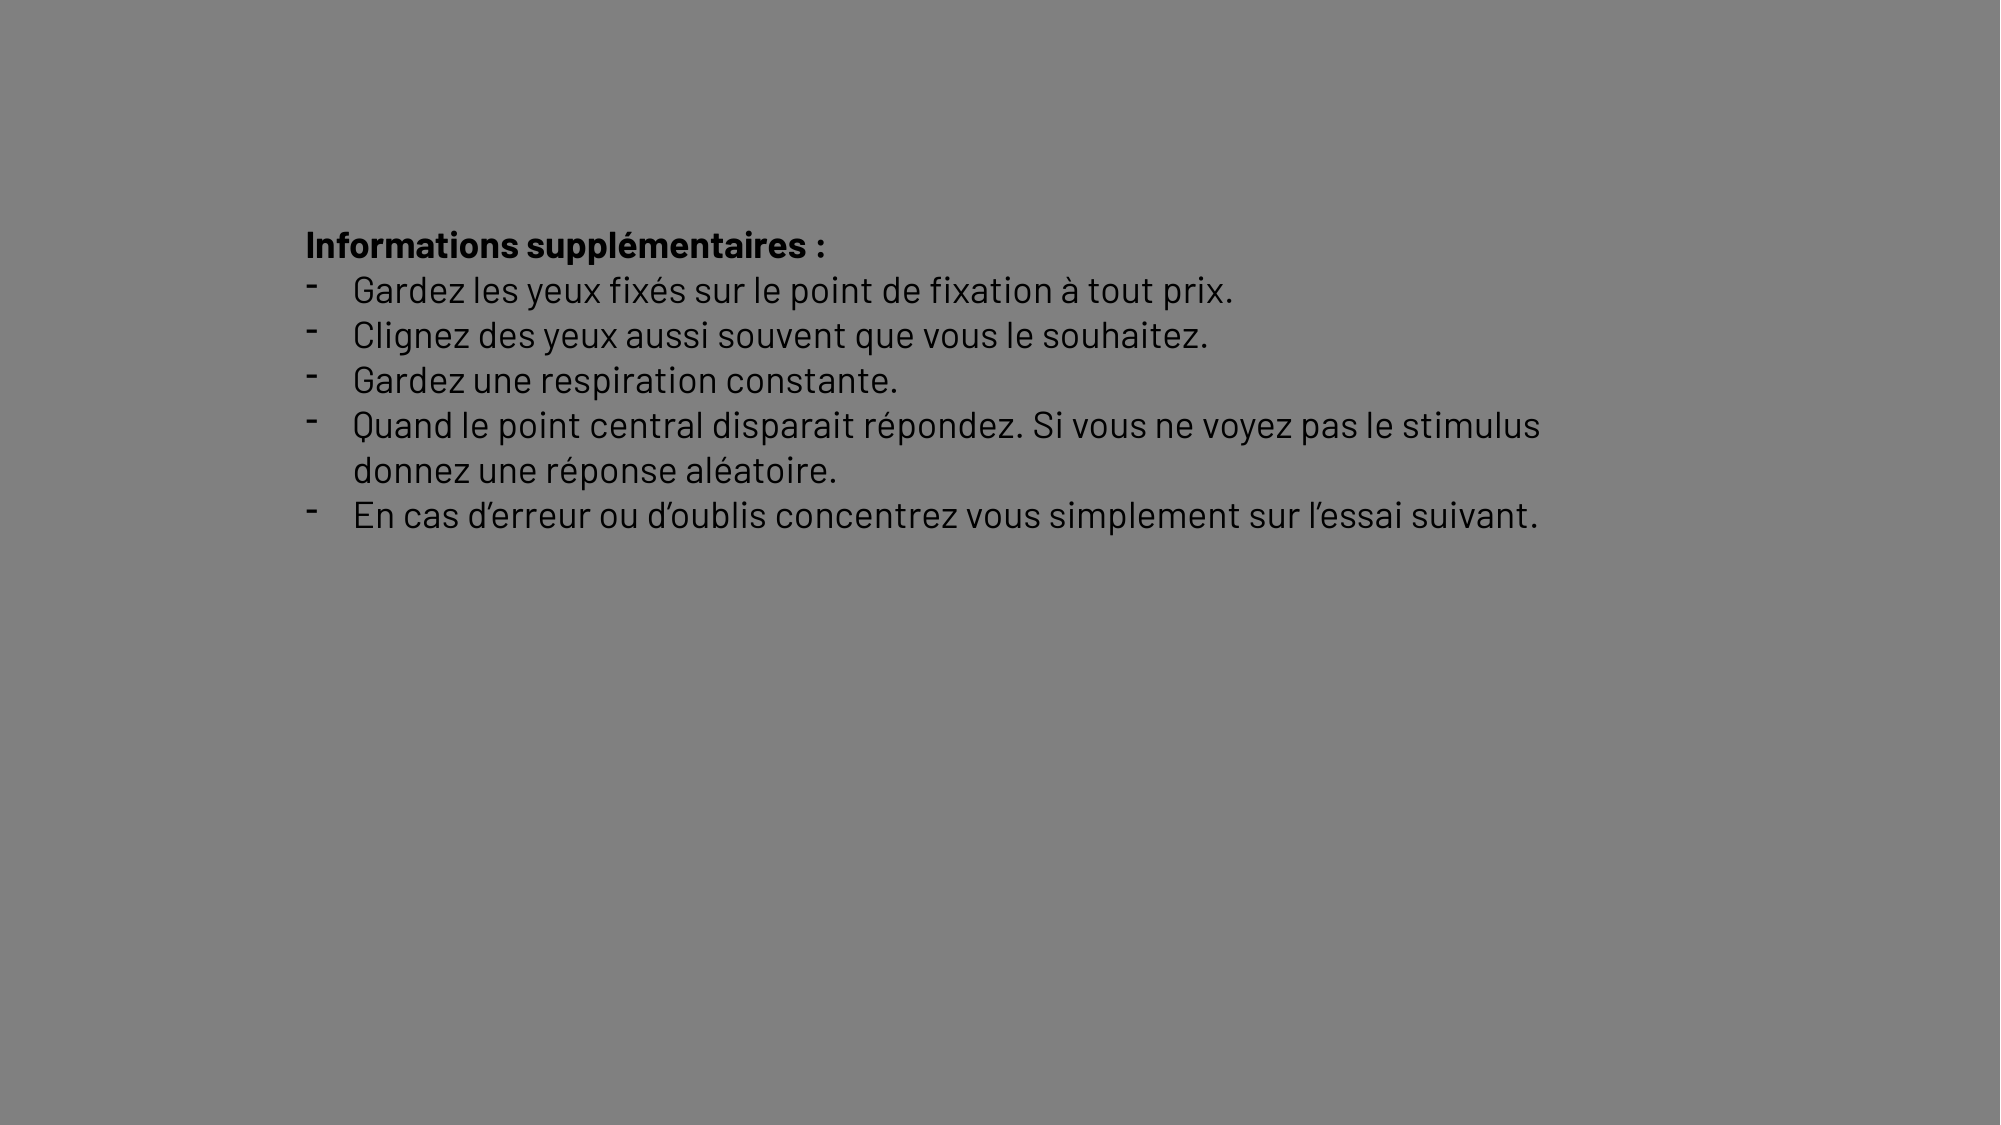

Informations supplémentaires :
Gardez les yeux fixés sur le point de fixation à tout prix.
Clignez des yeux aussi souvent que vous le souhaitez.
Gardez une respiration constante.
Quand le point central disparait répondez. Si vous ne voyez pas le stimulus donnez une réponse aléatoire.
En cas d’erreur ou d’oublis concentrez vous simplement sur l’essai suivant.